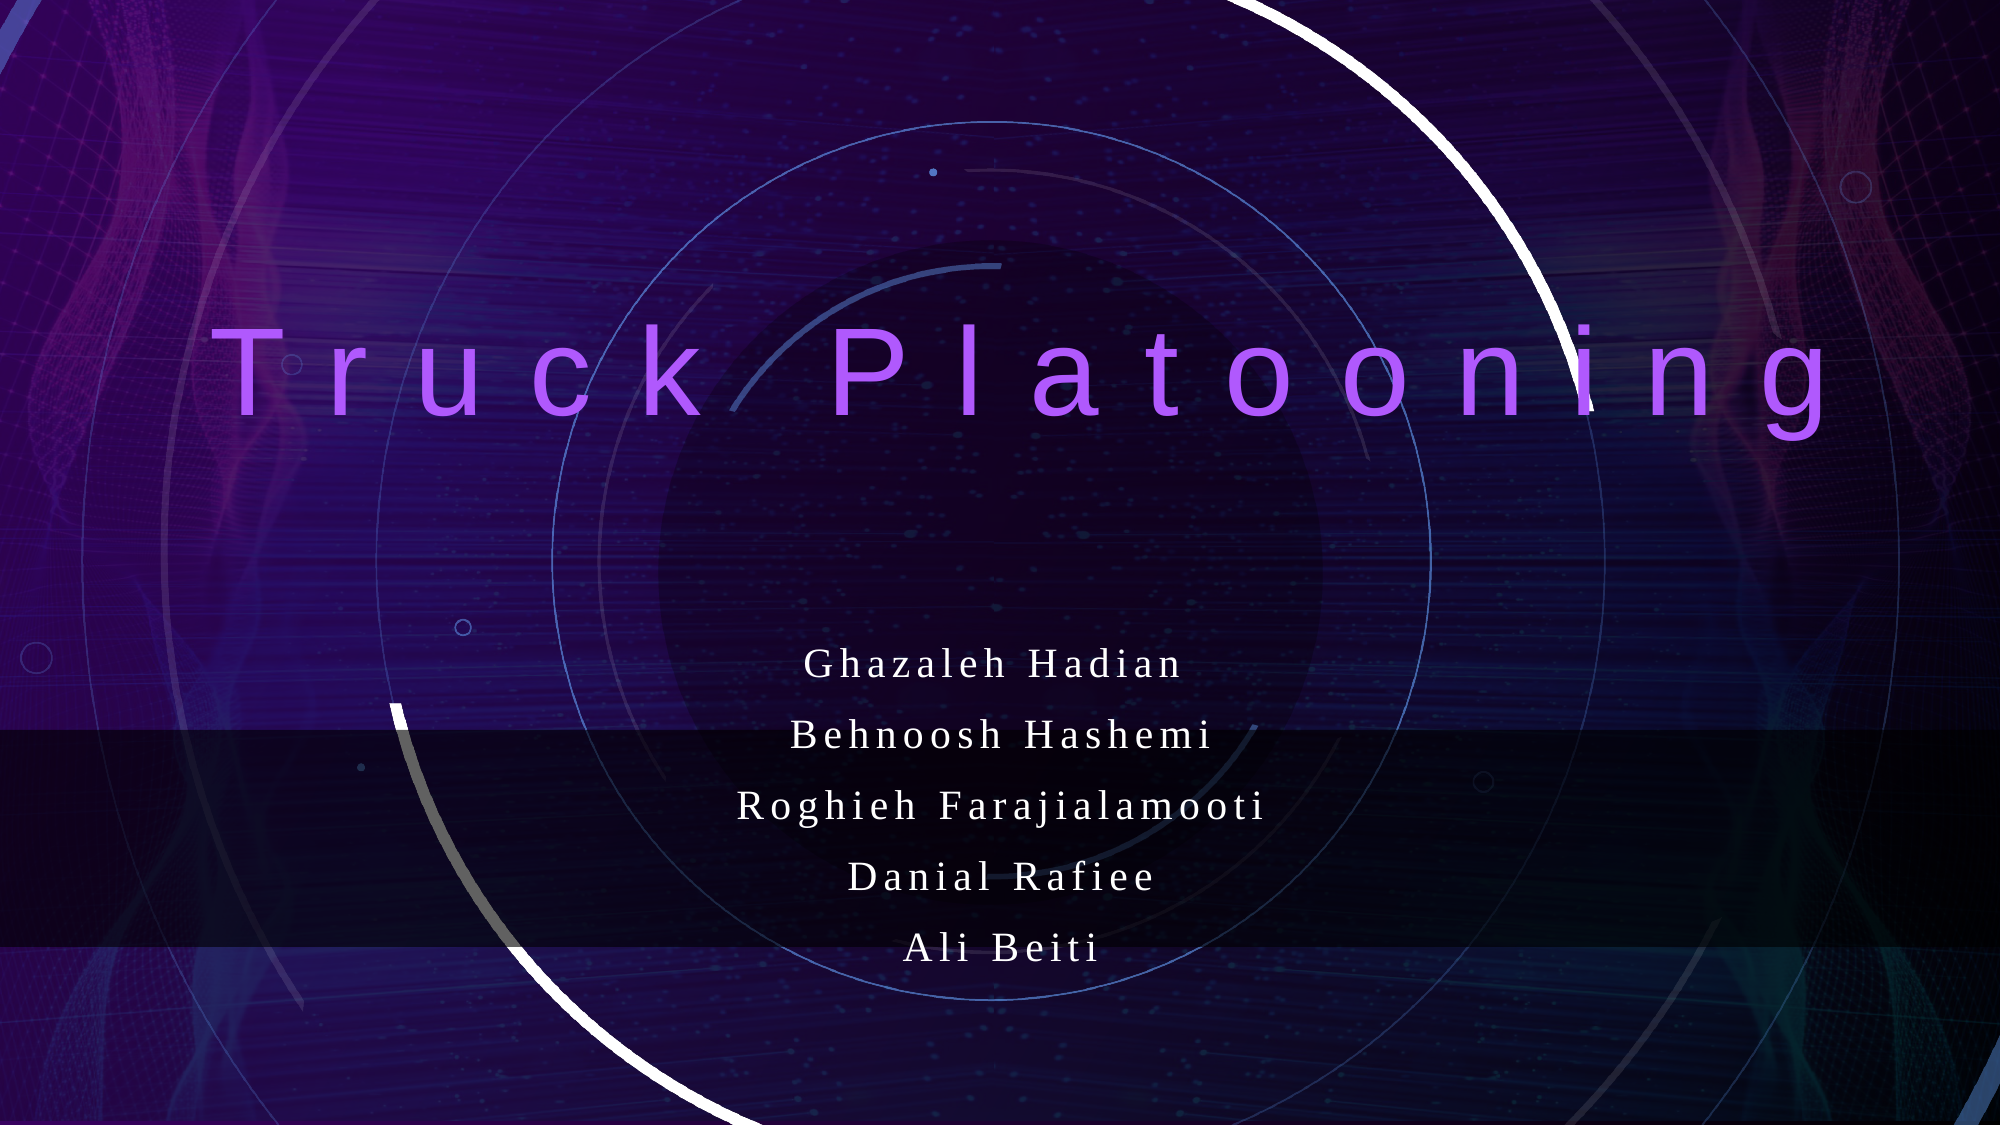

# Truck Platooning
Ghazaleh Hadian
Behnoosh Hashemi
Roghieh Farajialamooti
Danial Rafiee
Ali Beiti